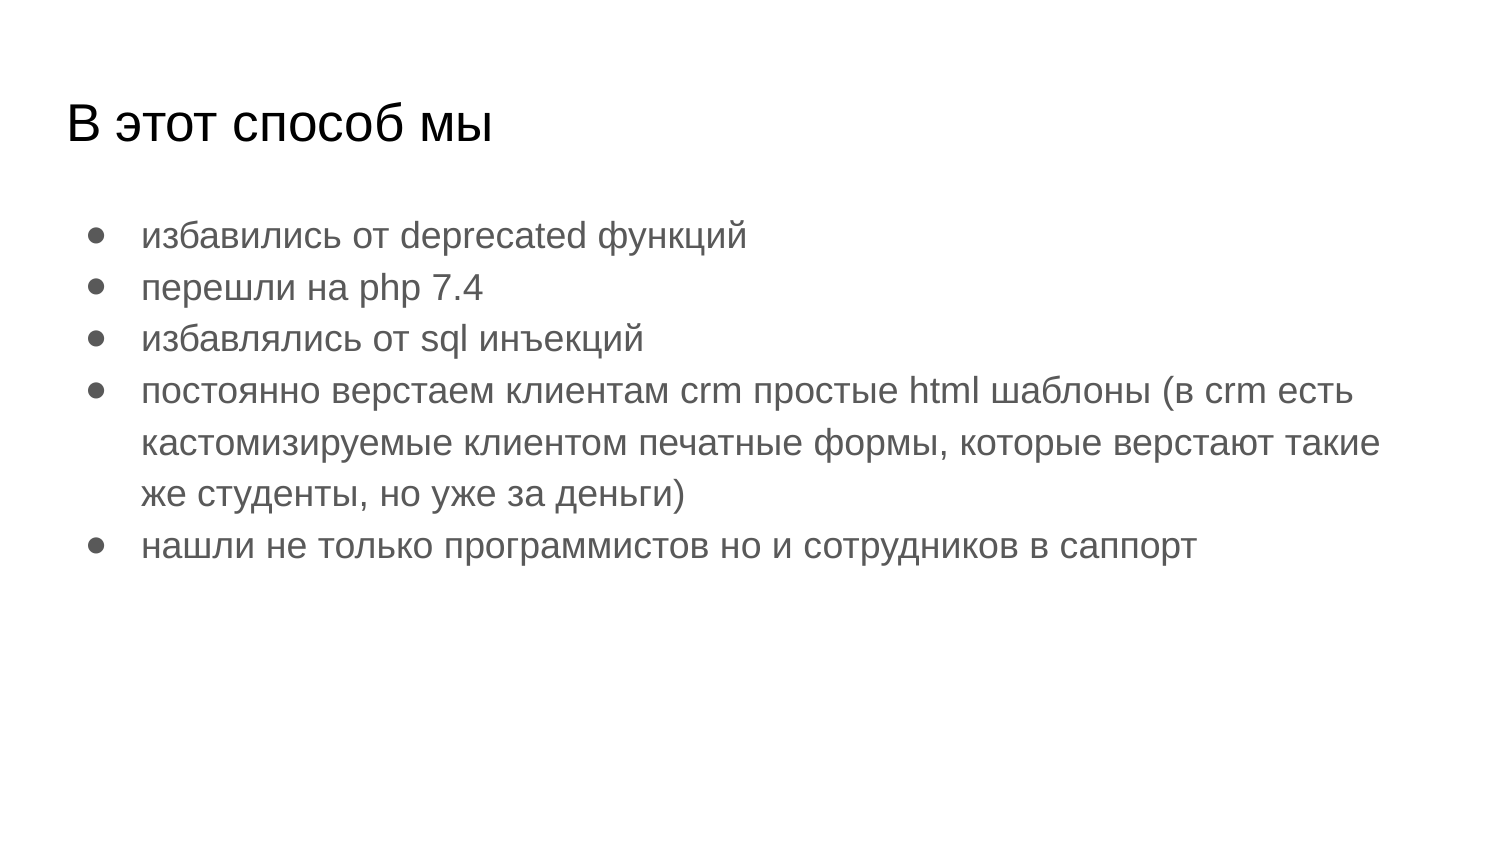

# В этот способ мы
избавились от deprecated функций
перешли на php 7.4
избавлялись от sql инъекций
постоянно верстаем клиентам crm простые html шаблоны (в crm есть кастомизируемые клиентом печатные формы, которые верстают такие же студенты, но уже за деньги)
нашли не только программистов но и сотрудников в саппорт